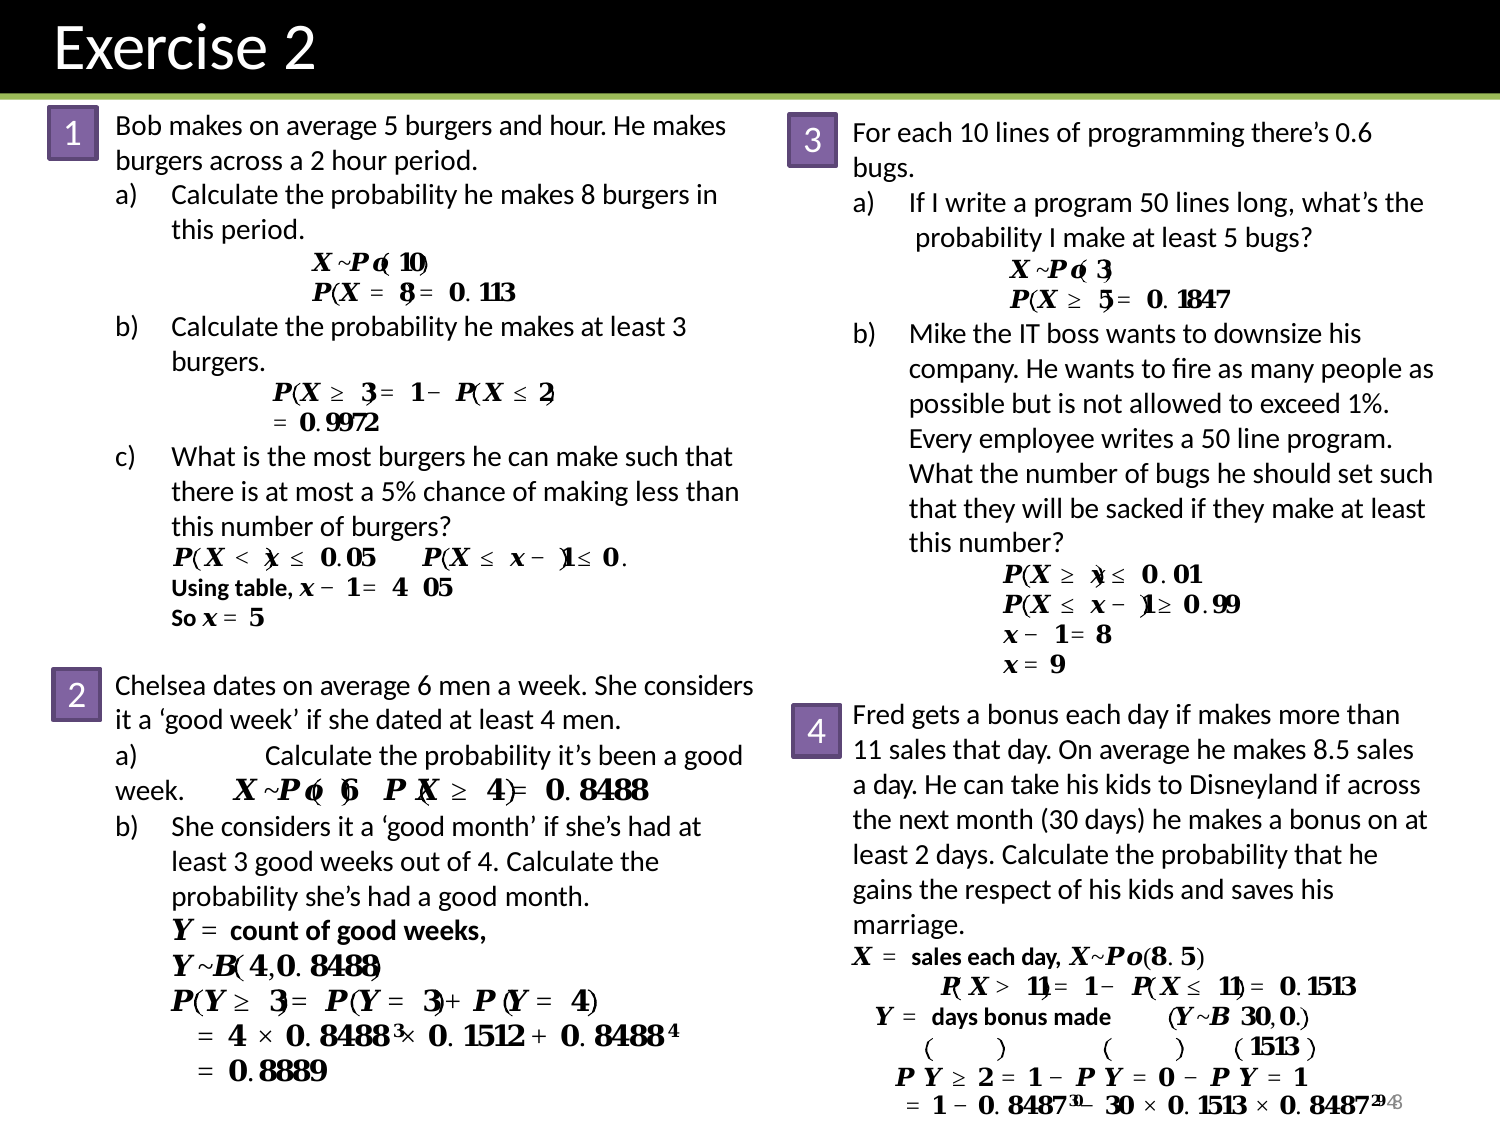

# Exercise 2

Bob makes on average 5 burgers and hour. He makes  burgers across a 2 hour period.

1
For each 10 lines of programming there’s 0.6  bugs.

3
Calculate the probability he makes 8 burgers in  this period.
𝑿~𝑷𝒐 𝟏𝟎
𝑷 𝑿 = 𝟖 = 𝟎. 𝟏𝟏𝟑
Calculate the probability he makes at least 3  burgers.
𝑷 𝑿 ≥ 𝟑 = 𝟏 − 𝑷 𝑿 ≤ 𝟐
= 𝟎. 𝟗𝟗𝟕𝟐
What is the most burgers he can make such that  there is at most a 5% chance of making less than  this number of burgers?
If I write a program 50 lines long, what’s the  probability I make at least 5 bugs?
𝑿~𝑷𝒐 𝟑
𝑷 𝑿 ≥ 𝟓 = 𝟎. 𝟏𝟖𝟒𝟕
Mike the IT boss wants to downsize his  company. He wants to fire as many people as  possible but is not allowed to exceed 1%.  Every employee writes a 50 line program.  What the number of bugs he should set such  that they will be sacked if they make at least
this number?
𝑷 𝑿 ≥ 𝒙 ≤ 𝟎. 𝟎𝟏
𝑷 𝑿 ≤ 𝒙 − 𝟏 ≥ 𝟎. 𝟗𝟗
𝒙 − 𝟏 = 𝟖
𝒙 = 𝟗

𝑷 𝑿 < 𝒙 ≤ 𝟎. 𝟎𝟓  Using table, 𝒙 − 𝟏 = 𝟒  So 𝒙 = 𝟓
𝑷 𝑿 ≤ 𝒙 − 𝟏 ≤ 𝟎. 𝟎𝟓

Chelsea dates on average 6 men a week. She considers  it a ‘good week’ if she dated at least 4 men.
a)	Calculate the probability it’s been a good week.

2
Fred gets a bonus each day if makes more than  11 sales that day. On average he makes 8.5 sales  a day. He can take his kids to Disneyland if across  the next month (30 days) he makes a bonus on at  least 2 days. Calculate the probability that he  gains the respect of his kids and saves his  marriage.
𝑿 = sales each day, 𝑿~𝑷𝒐(𝟖. 𝟓)
𝑷 𝑿 > 𝟏𝟏 = 𝟏 − 𝑷 𝑿 ≤ 𝟏𝟏 = 𝟎. 𝟏𝟓𝟏𝟑
𝒀  = days bonus made	𝒀~𝑩 𝟑𝟎, 𝟎. 𝟏𝟓𝟏𝟑
𝑷 𝒀 ≥ 𝟐 = 𝟏 − 𝑷 𝒀 = 𝟎 − 𝑷 𝒀 = 𝟏
= 𝟏 − 𝟎. 𝟖𝟒𝟖𝟕𝟑𝟎  − 𝟑𝟎 × 𝟎. 𝟏𝟓𝟏𝟑 × 𝟎. 𝟖𝟒𝟖𝟕𝟐𝟗48
= 𝟎. 𝟗𝟓𝟑𝟕

4
𝑿~𝑷𝒐  𝟔	𝑷 𝑿 ≥ 𝟒 = 𝟎. 𝟖𝟒𝟖𝟖
b)	She considers it a ‘good month’ if she’s had at  least 3 good weeks out of 4. Calculate the  probability she’s had a good month.
𝒀 = count of good weeks,
𝒀~𝑩 𝟒, 𝟎. 𝟖𝟒𝟖𝟖
𝑷 𝒀 ≥ 𝟑 = 𝑷 𝒀 = 𝟑 + 𝑷 𝒀 = 𝟒
= 𝟒 × 𝟎. 𝟖𝟒𝟖𝟖𝟑  × 𝟎. 𝟏𝟓𝟏𝟐  + 𝟎. 𝟖𝟒𝟖𝟖𝟒
= 𝟎. 𝟖𝟖𝟖𝟗